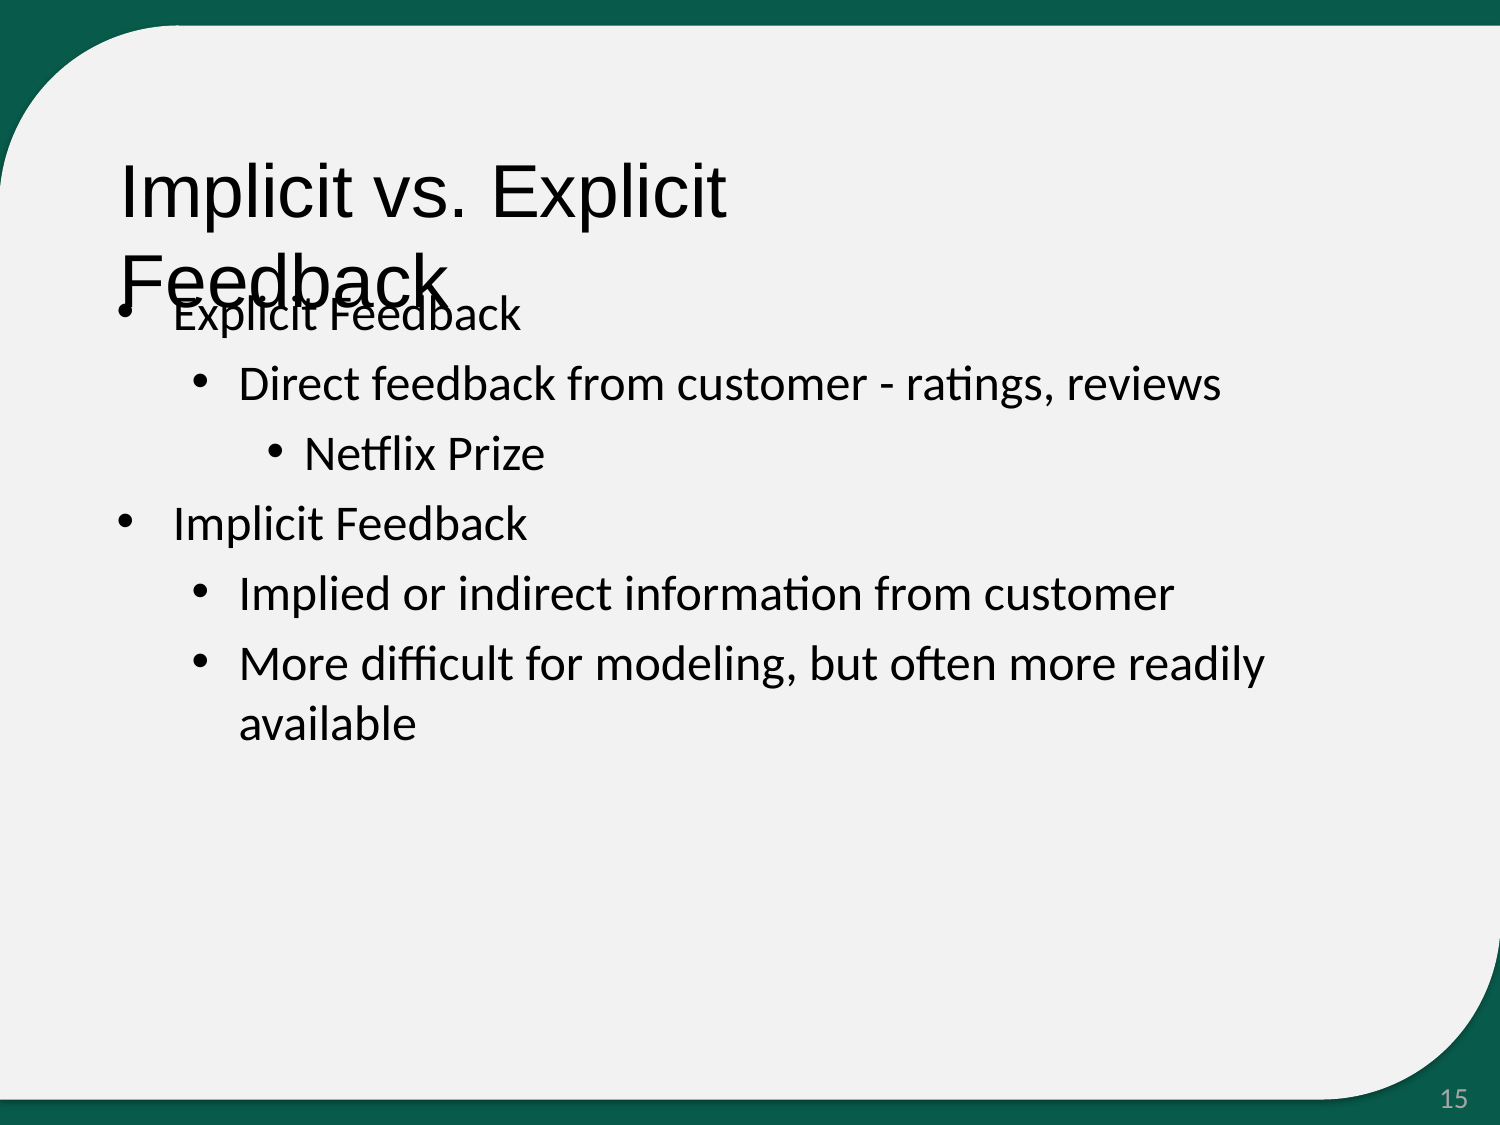

Implicit vs. Explicit Feedback
Explicit Feedback
Direct feedback from customer - ratings, reviews
Netflix Prize
Implicit Feedback
Implied or indirect information from customer
More difficult for modeling, but often more readily available

15